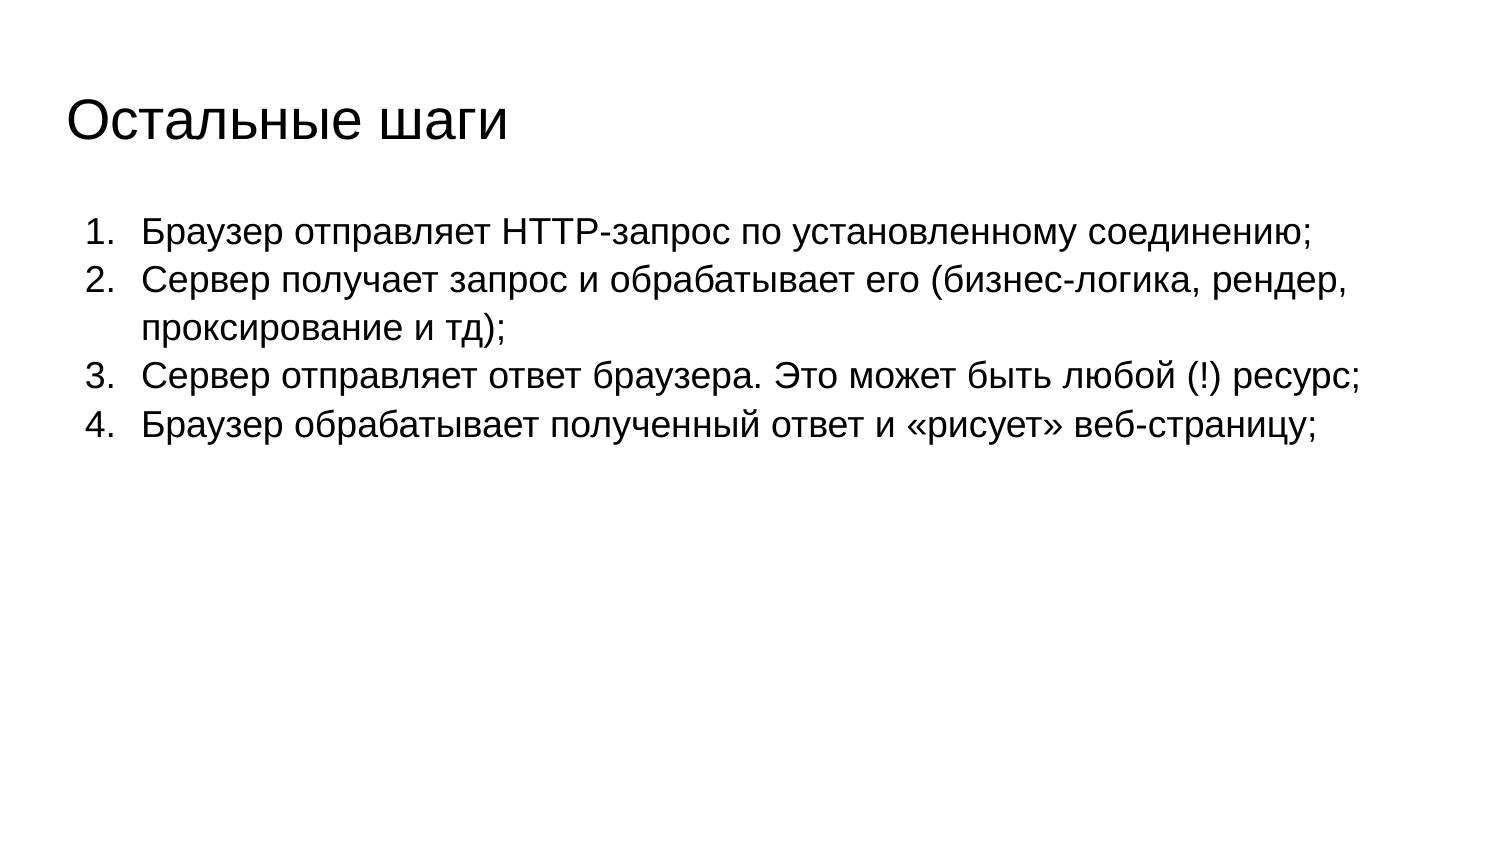

# Остальные шаги
Браузер отправляет HTTP-запрос по установленному соединению;
Сервер получает запрос и обрабатывает его (бизнес-логика, рендер, проксирование и тд);
Сервер отправляет ответ браузера. Это может быть любой (!) ресурс;
Браузер обрабатывает полученный ответ и «рисует» веб-страницу;